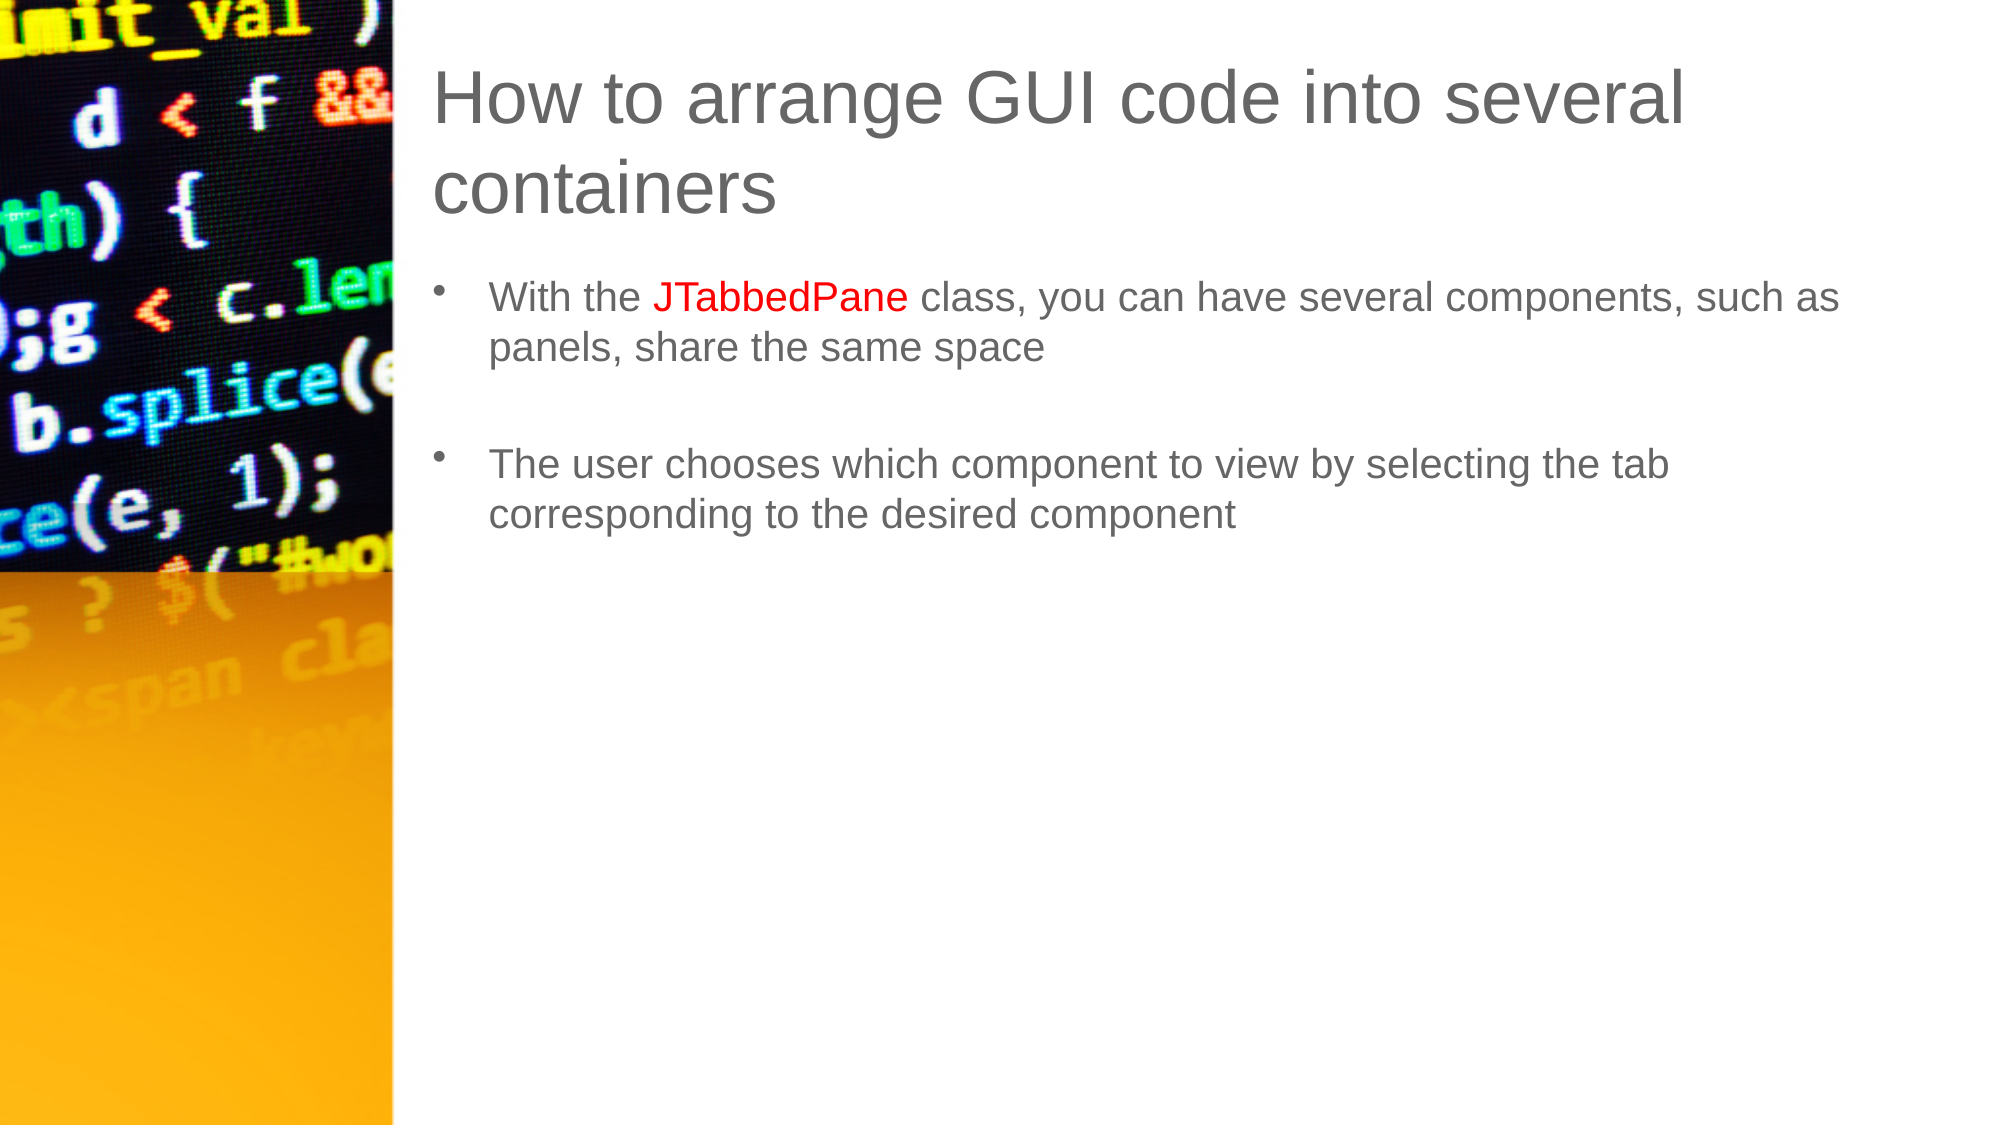

# How to arrange GUI code into several containers
With the JTabbedPane class, you can have several components, such as panels, share the same space

The user chooses which component to view by selecting the tab corresponding to the desired component